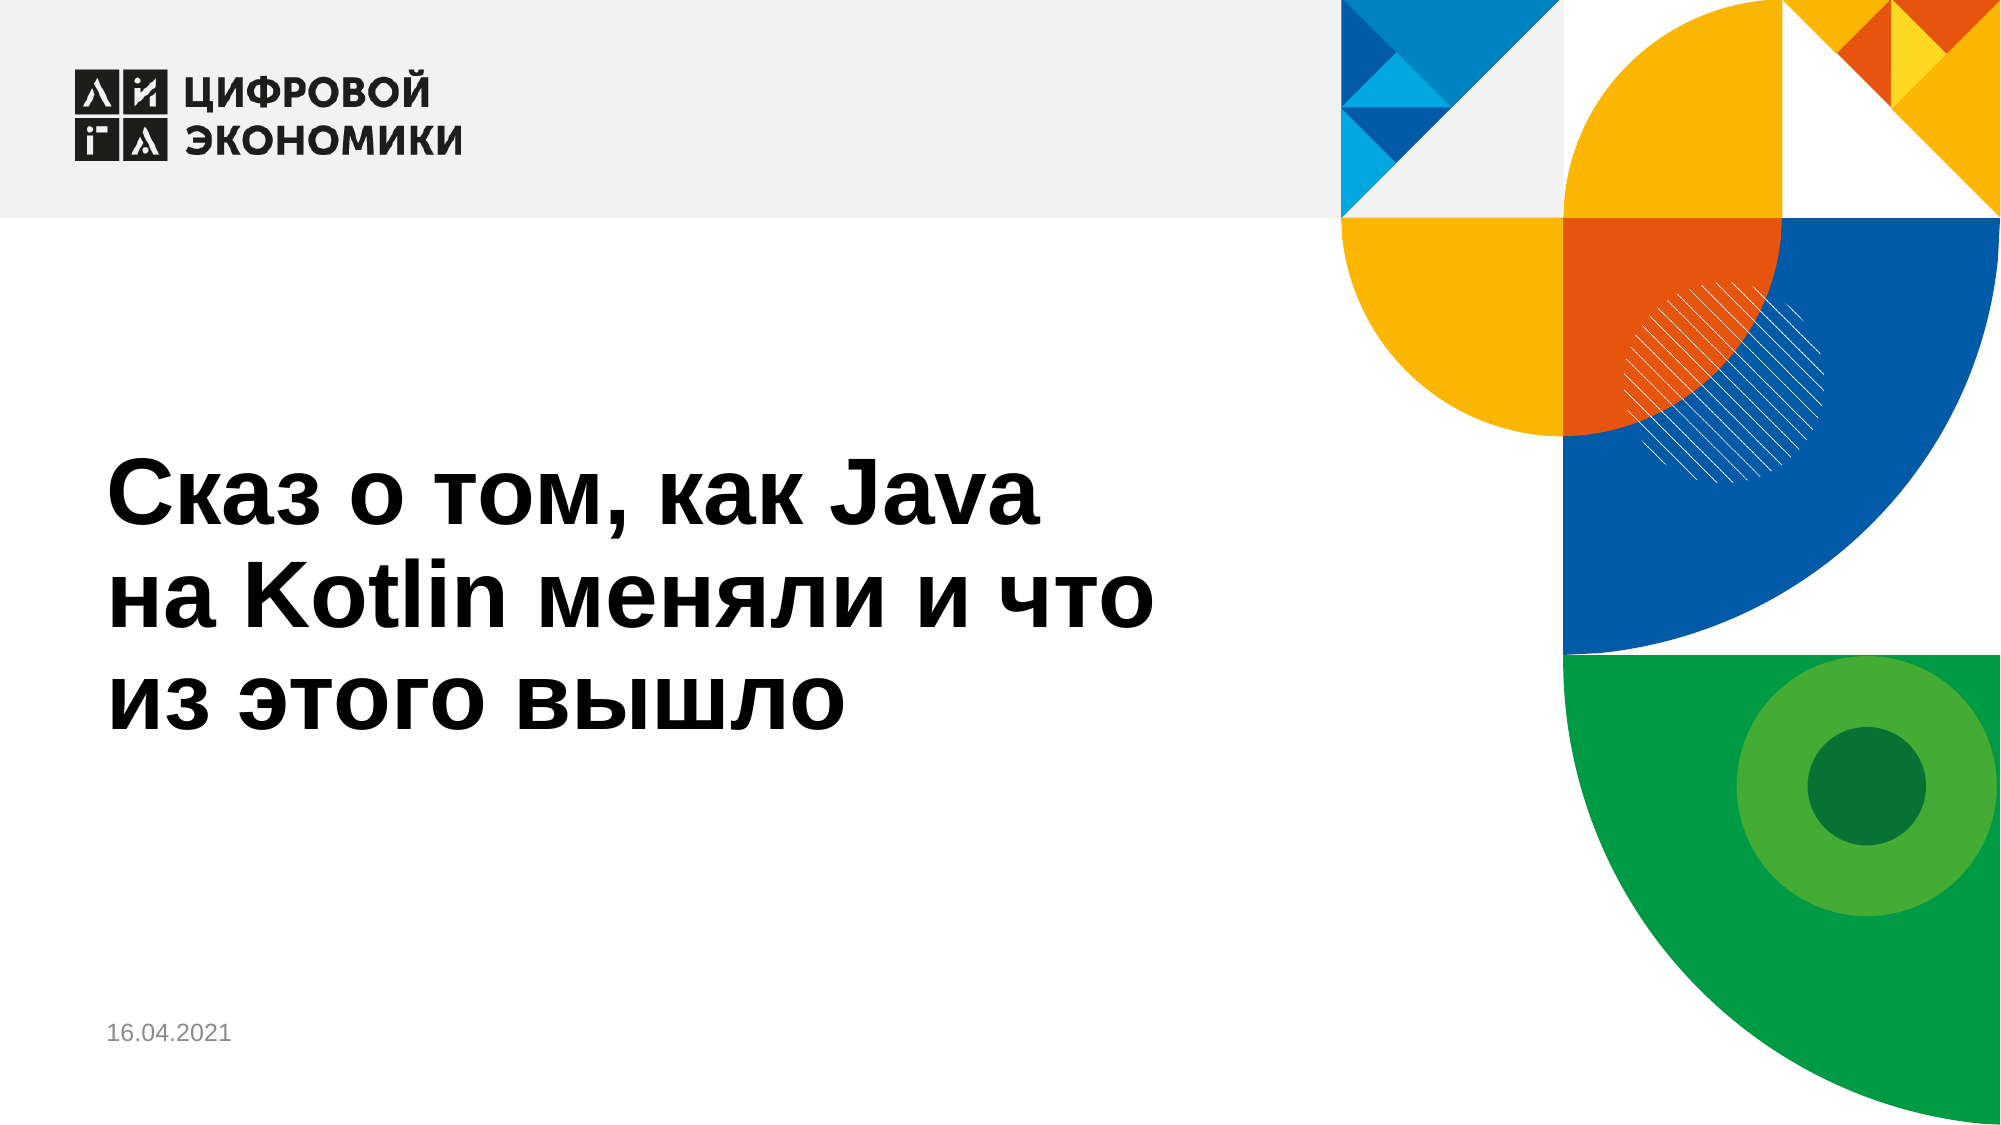

Сказ о том, как Java на Kotlin меняли и что из этого вышло
16.04.2021